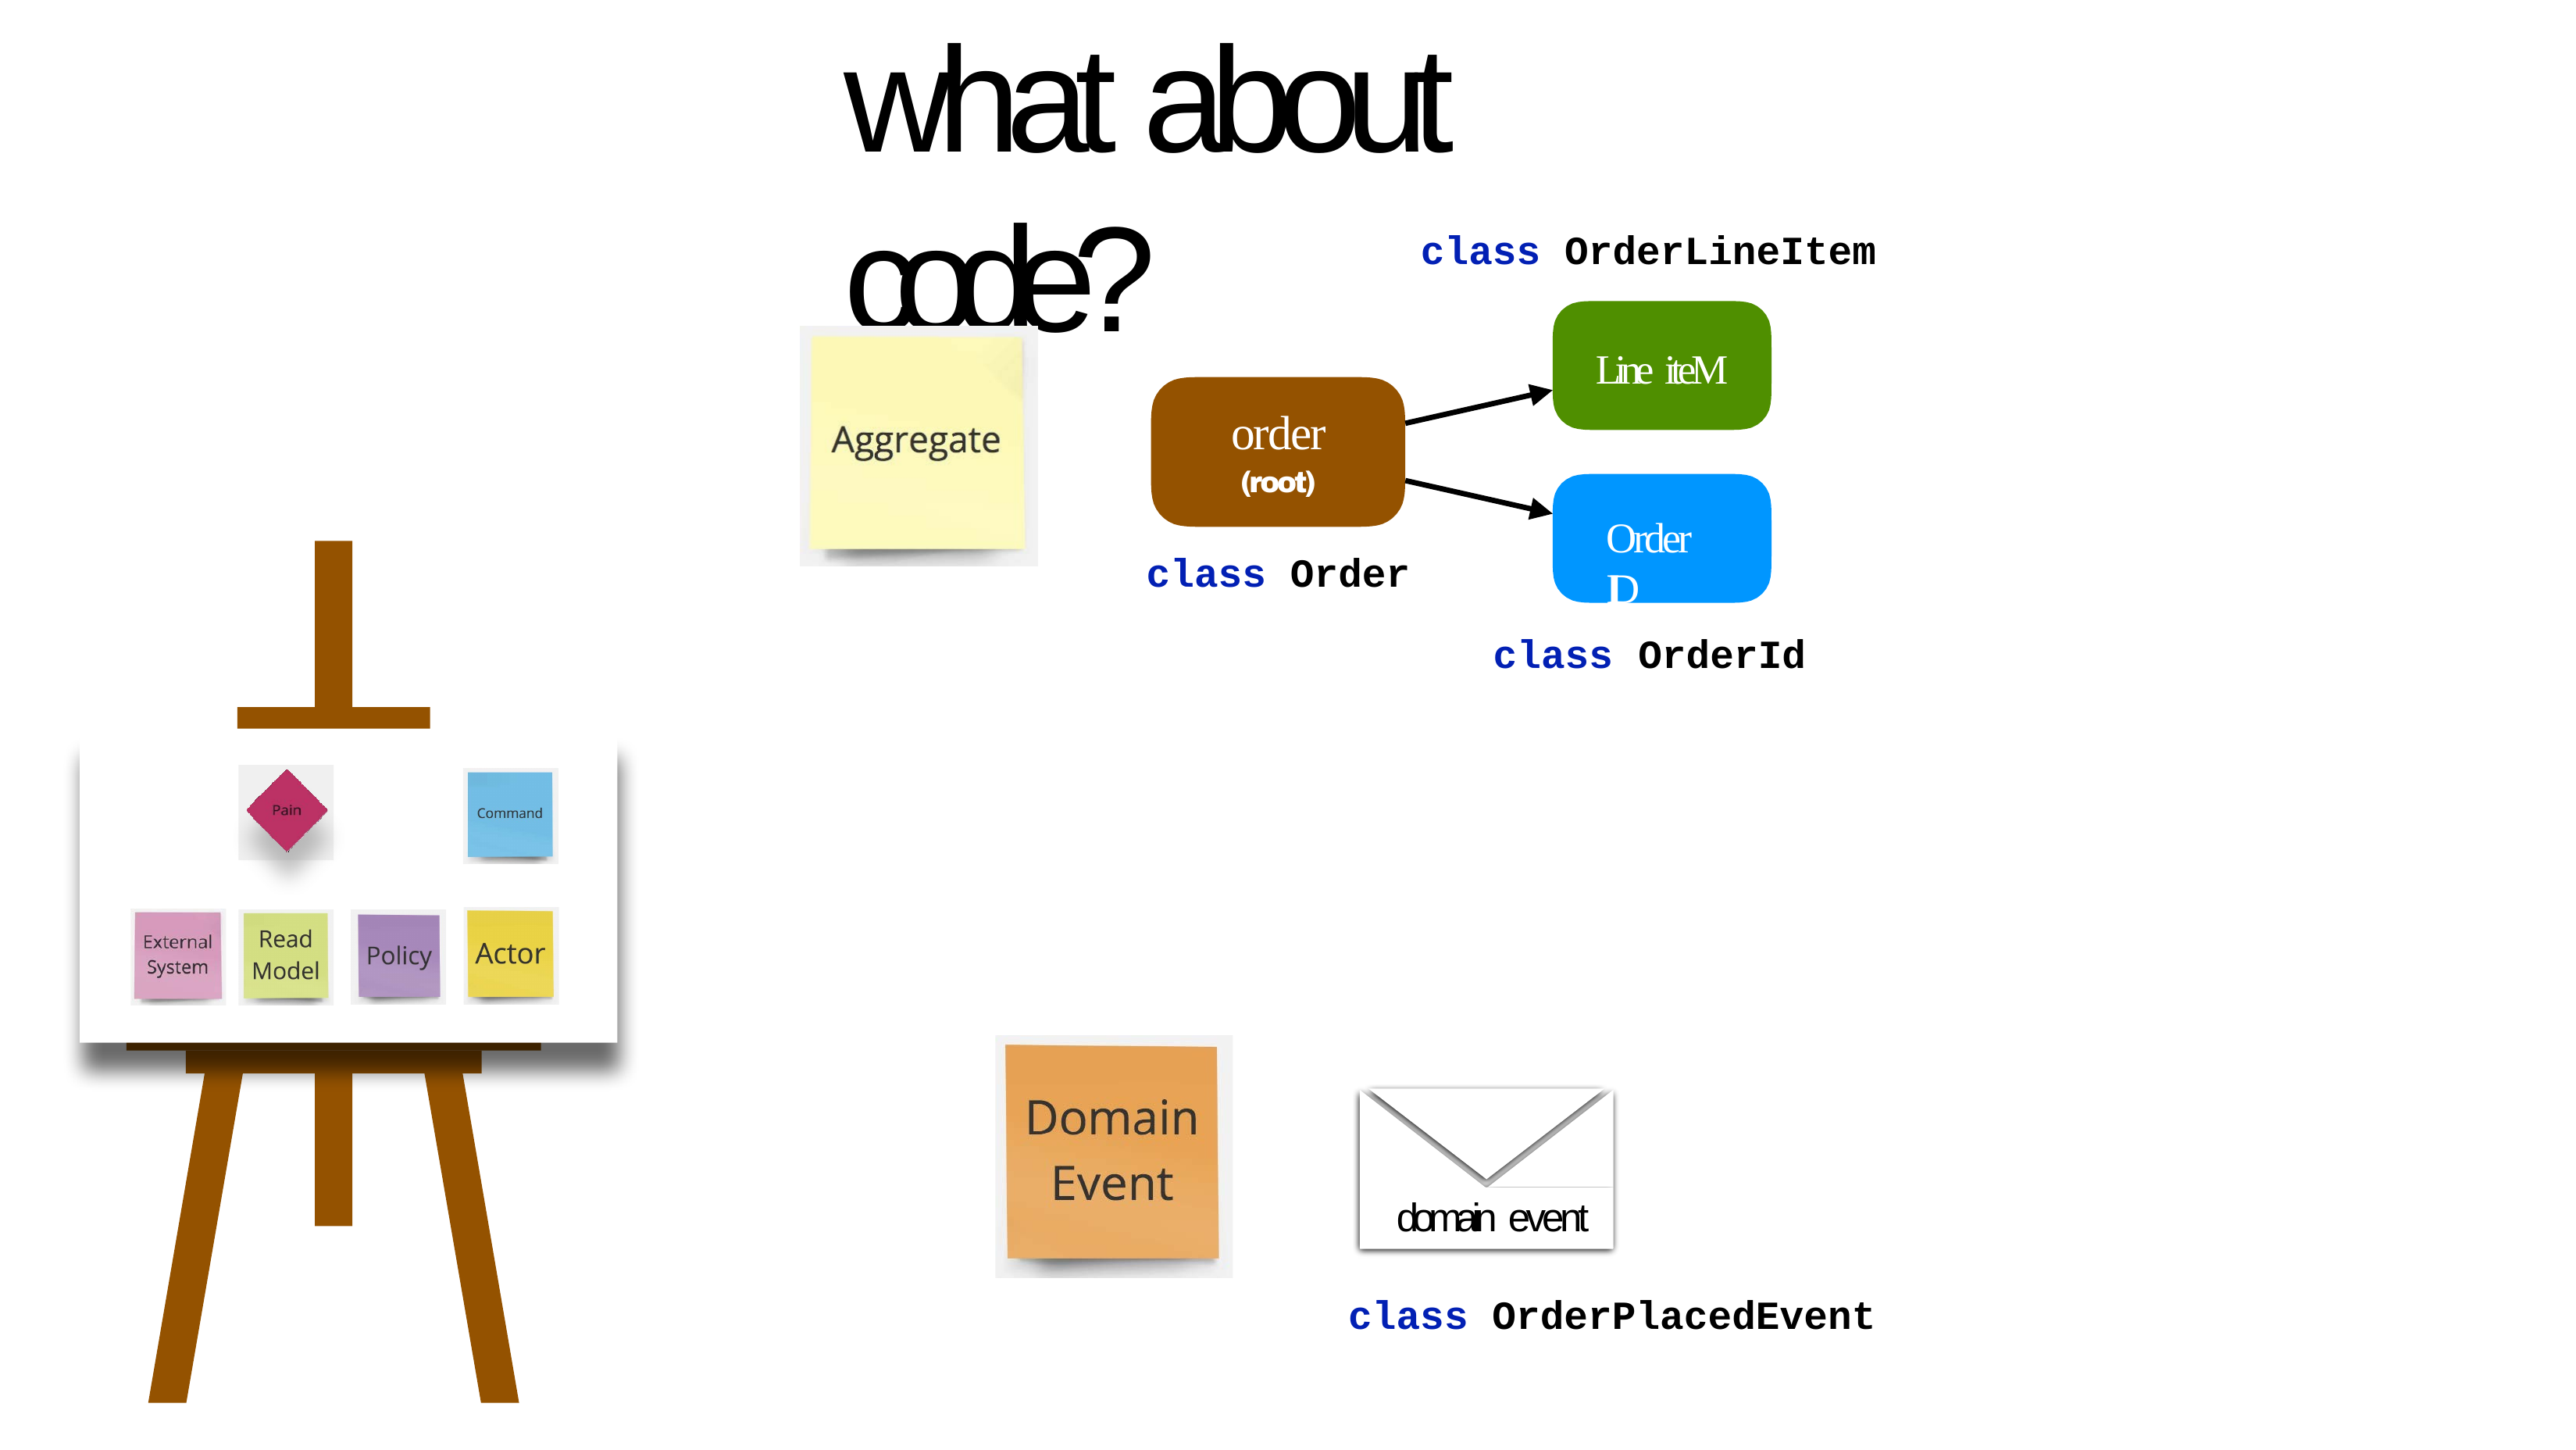

# what about code?
class OrderLineItem

Line iteM

order
(root)

class Order

Order ID

class
OrderId

domain event

class OrderPlacedEvent